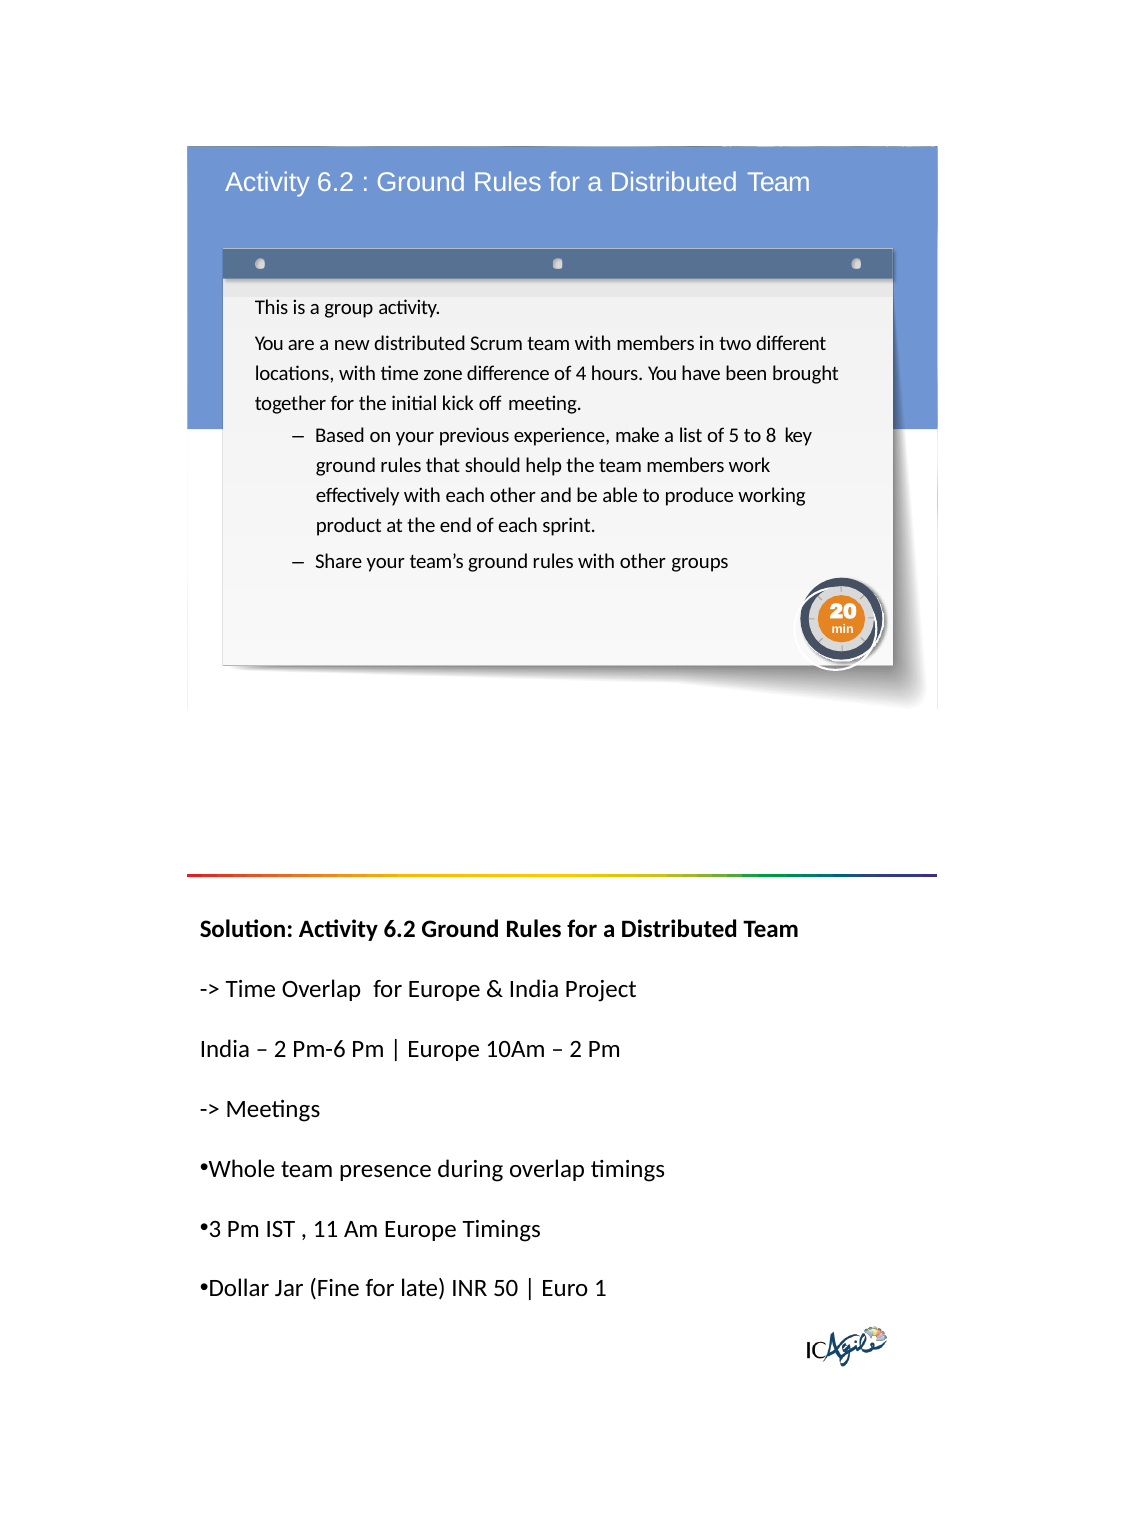

Activity 6.2 : Ground Rules for a Distributed Team

This is a group activity.
You are a new distributed Scrum team with members in two different  locations, with time zone difference of 4 hours. You have been brought  together for the initial kick off meeting.

–  Based on your previous experience, make a list of 5 to 8 key

ground rules that should help the team members work  effectively with each other and be able to produce working  product at the end of each sprint.
–  Share your team’s ground rules with other groups

20
min

Solution: Activity 6.2 Ground Rules for a Distributed Team

-> Time Overlap  for Europe & India Project

India – 2 Pm-6 Pm | Europe 10Am – 2 Pm

-> Meetings

Whole team presence during overlap timings

3 Pm IST , 11 Am Europe Timings

Dollar Jar (Fine for late) INR 50 | Euro 1